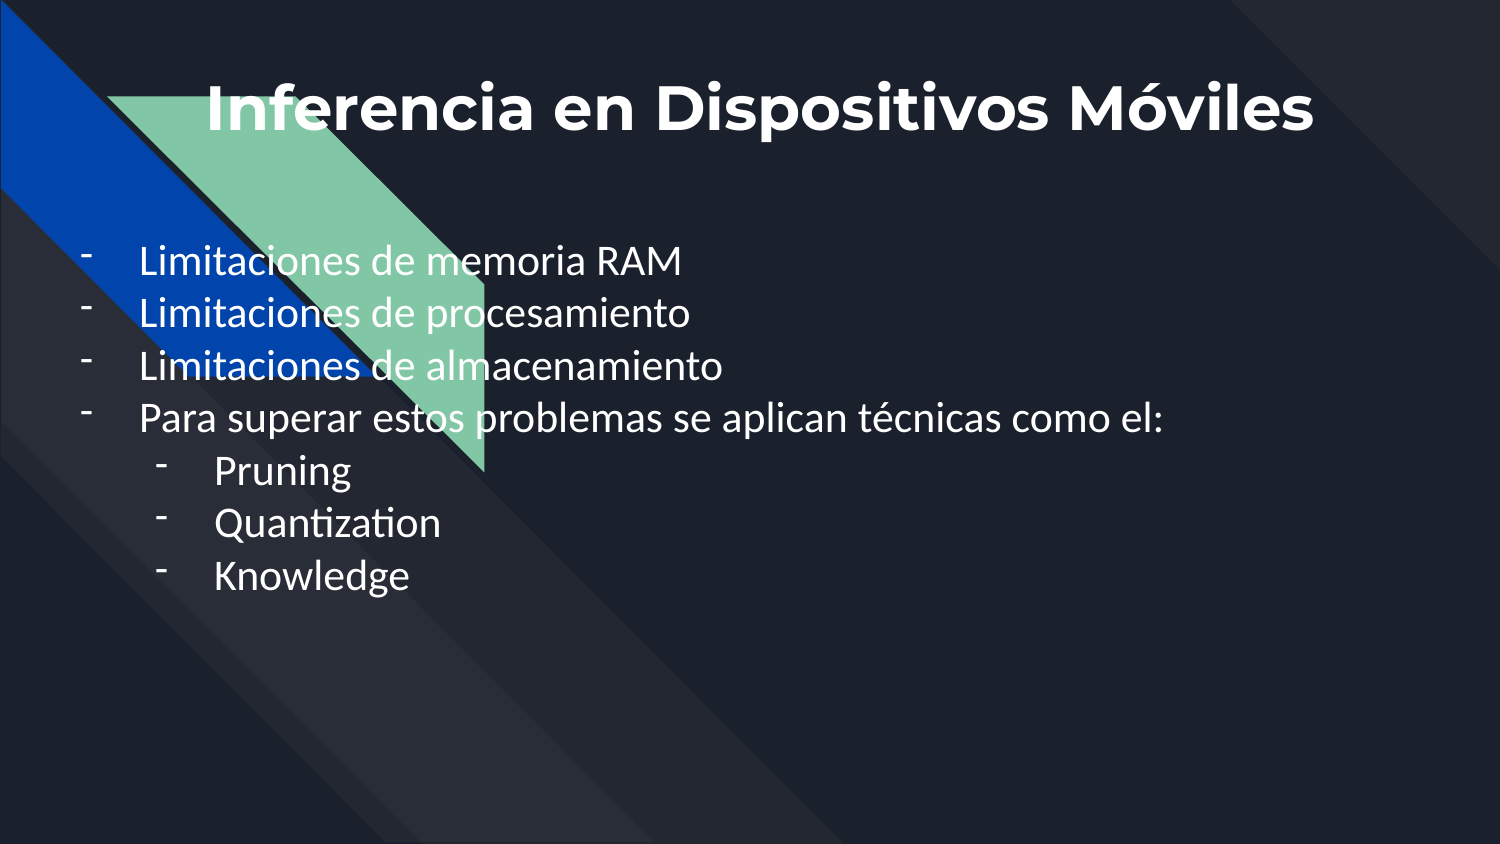

# Inferencia en Dispositivos Móviles
Limitaciones de memoria RAM
Limitaciones de procesamiento
Limitaciones de almacenamiento
Para superar estos problemas se aplican técnicas como el:
Pruning
Quantization
Knowledge